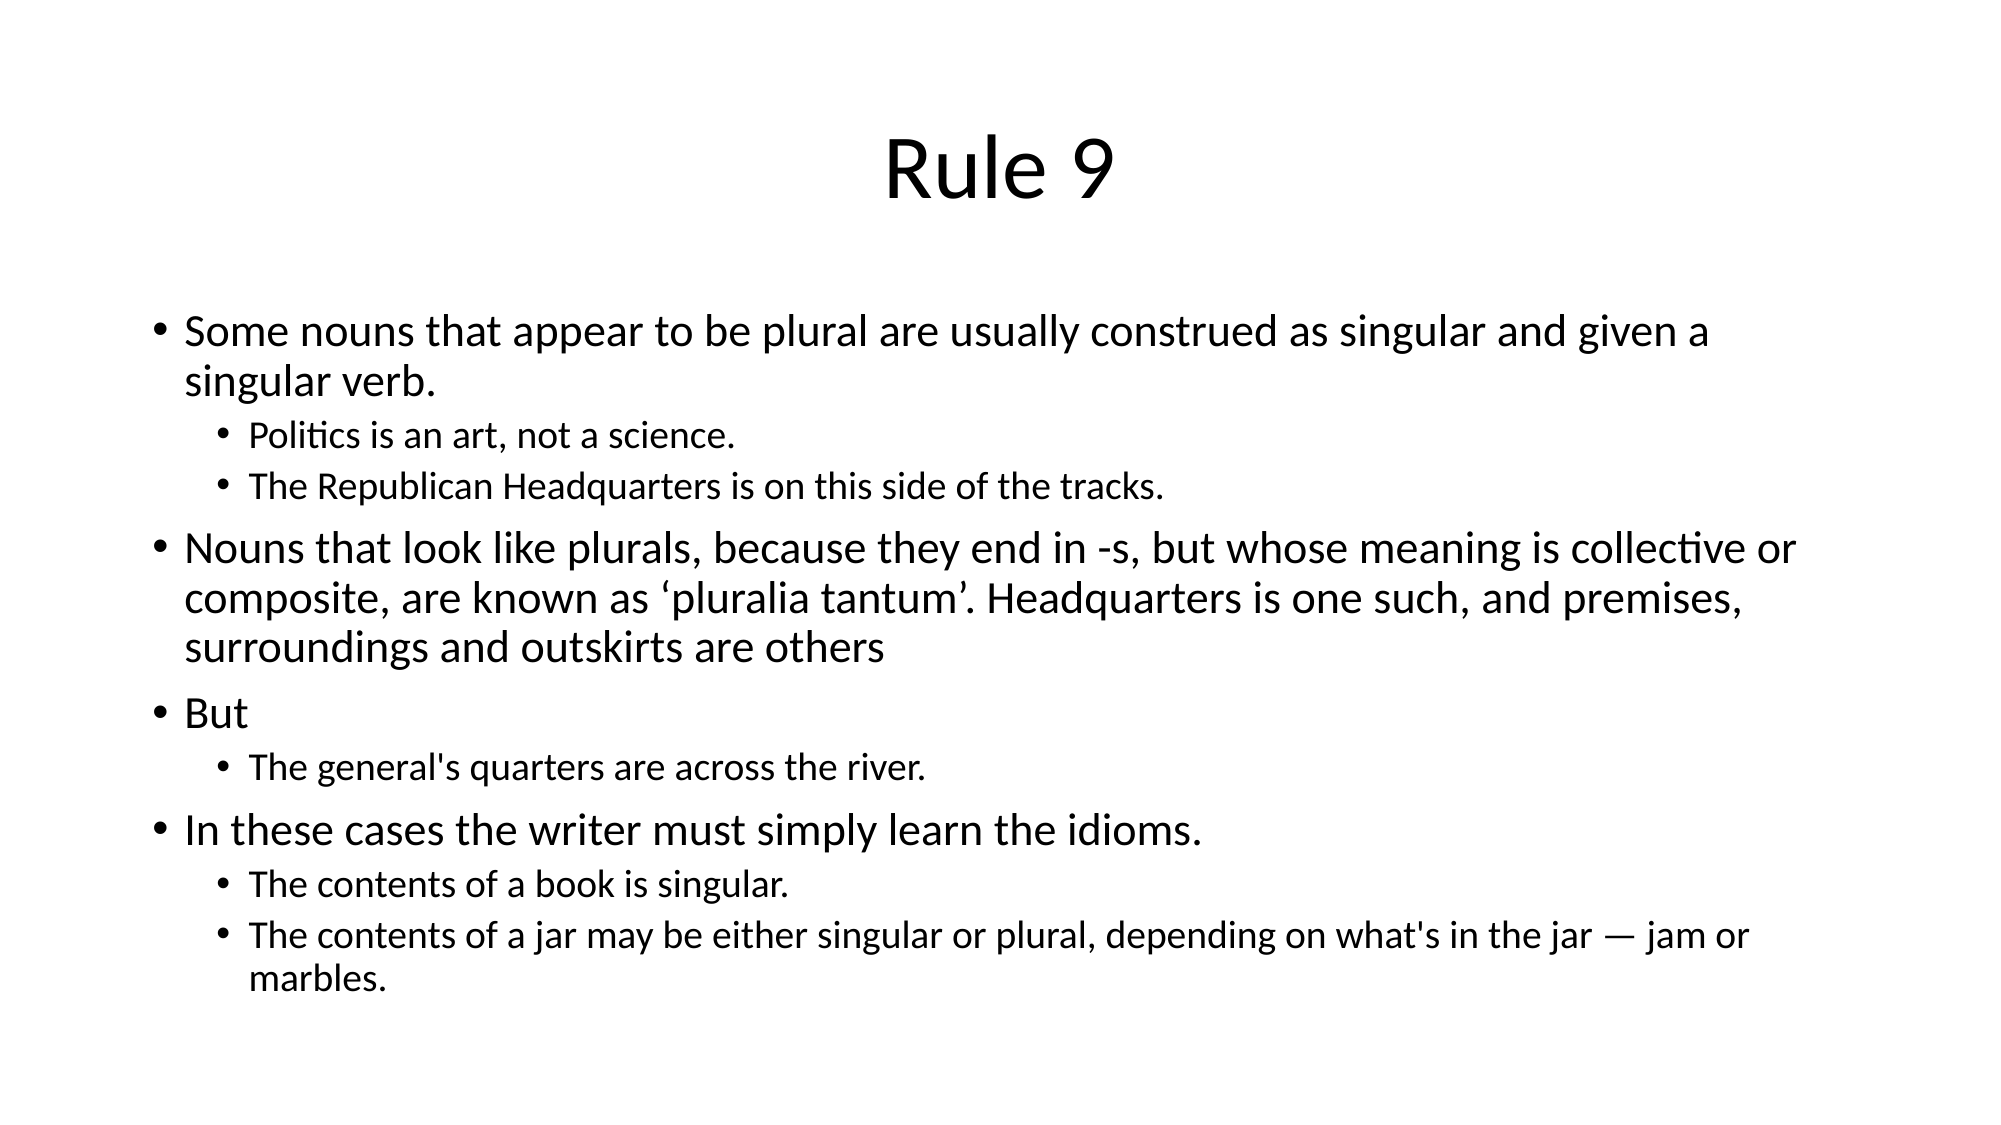

# Rule 9
Some nouns that appear to be plural are usually construed as singular and given a singular verb.
Politics is an art, not a science.
The Republican Headquarters is on this side of the tracks.
Nouns that look like plurals, because they end in -s, but whose meaning is collective or composite, are known as ‘pluralia tantum’. Headquarters is one such, and premises, surroundings and outskirts are others
But
The general's quarters are across the river.
In these cases the writer must simply learn the idioms.
The contents of a book is singular.
The contents of a jar may be either singular or plural, depending on what's in the jar — jam or marbles.